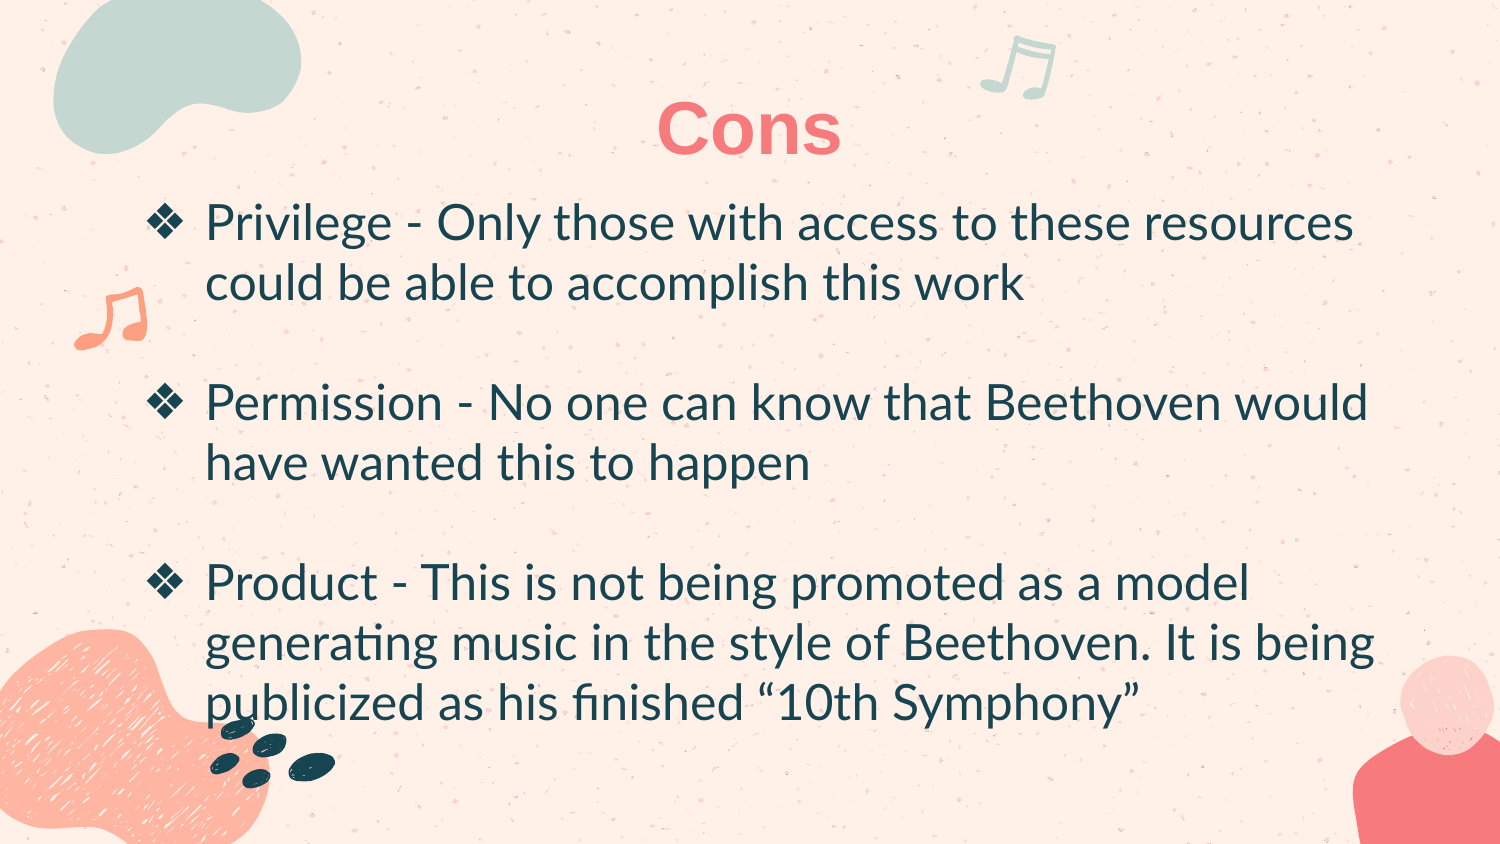

# Cons
Privilege - Only those with access to these resources could be able to accomplish this work

Permission - No one can know that Beethoven would have wanted this to happen

Product - This is not being promoted as a model generating music in the style of Beethoven. It is being publicized as his finished “10th Symphony”